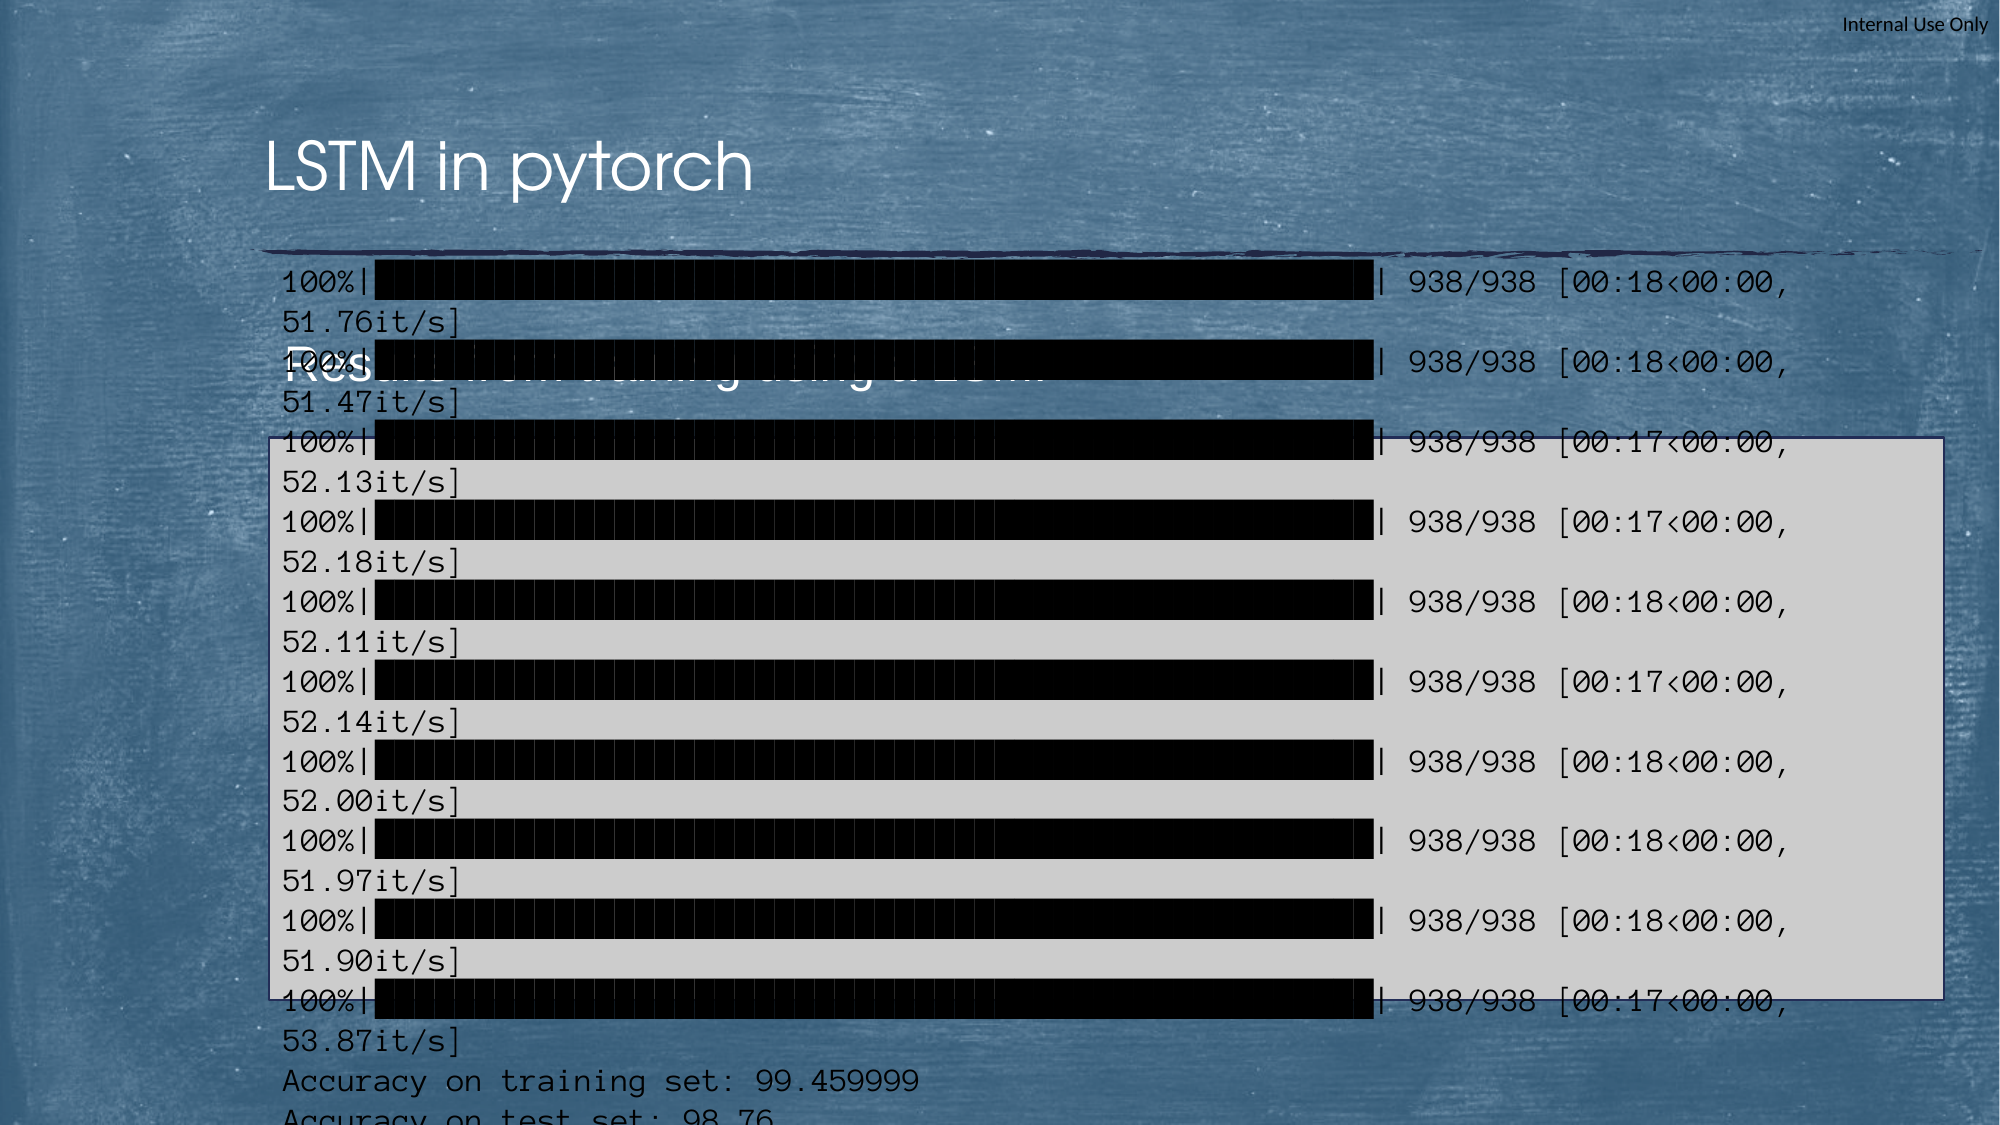

# LSTM in pytorch
Results from training using a LSM:

100%|██████████████████████████████████████████████████| 938/938 [00:18<00:00, 51.76it/s]
100%|██████████████████████████████████████████████████| 938/938 [00:18<00:00, 51.47it/s]
100%|██████████████████████████████████████████████████| 938/938 [00:17<00:00, 52.13it/s]
100%|██████████████████████████████████████████████████| 938/938 [00:17<00:00, 52.18it/s]
100%|██████████████████████████████████████████████████| 938/938 [00:18<00:00, 52.11it/s]
100%|██████████████████████████████████████████████████| 938/938 [00:17<00:00, 52.14it/s]
100%|██████████████████████████████████████████████████| 938/938 [00:18<00:00, 52.00it/s]
100%|██████████████████████████████████████████████████| 938/938 [00:18<00:00, 51.97it/s]
100%|██████████████████████████████████████████████████| 938/938 [00:18<00:00, 51.90it/s]
100%|██████████████████████████████████████████████████| 938/938 [00:17<00:00, 53.87it/s]
Accuracy on training set: 99.459999
Accuracy on test set: 98.76